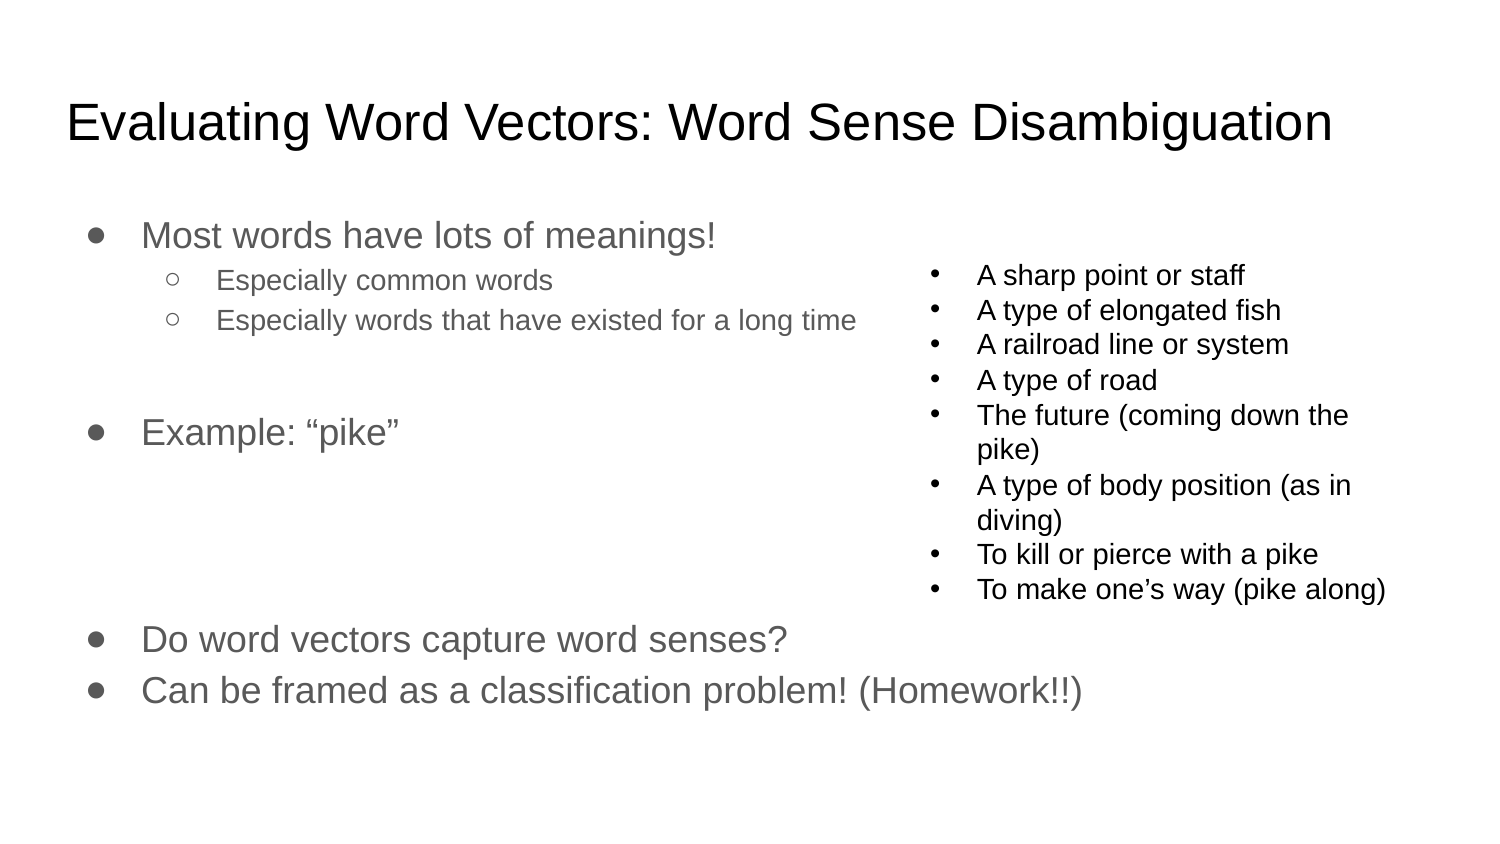

# Evaluating Word Vectors: Word Sense Disambiguation
Most words have lots of meanings!
Especially common words
Especially words that have existed for a long time

Example: “pike”

Do word vectors capture word senses?
Can be framed as a classification problem! (Homework!!)
A sharp point or staff
A type of elongated fish
A railroad line or system
A type of road
The future (coming down the pike)
A type of body position (as in diving)
To kill or pierce with a pike
To make one’s way (pike along)